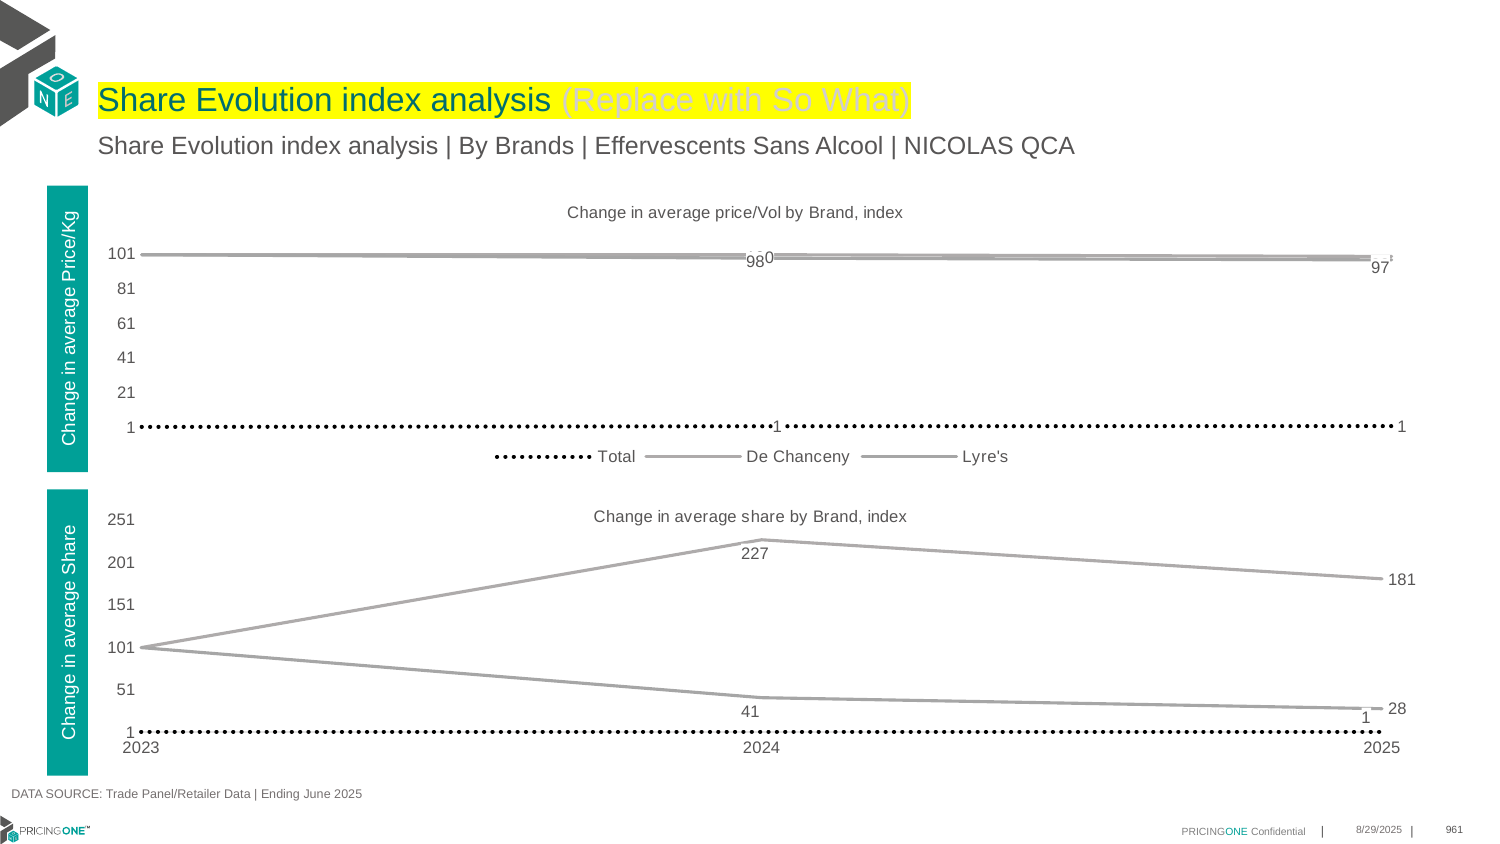

# Share Evolution index analysis (Replace with So What)
Share Evolution index analysis | By Brands | Effervescents Sans Alcool | NICOLAS QCA

### Chart: Change in average price/Vol by Brand, index

| Category | Total | De Chanceny | Lyre's |
|---|---|---|---|
| 2023 | 1.0 | 100.0 | 100.0 |
| 2024 | 1.3645717045942465 | 100.0 | 98.0 |
| 2025 | 1.476443752683555 | 99.0 | 97.0 |
Change in average Price/Kg

### Chart: Change in average share by Brand, index

| Category | Total | De Chanceny | Lyre's |
|---|---|---|---|
| 2023 | 1.0 | 100.0 | 100.0 |
| 2024 | 1.0 | 227.0 | 41.0 |
| 2025 | 1.0 | 181.0 | 28.0 |
Change in average Share
DATA SOURCE: Trade Panel/Retailer Data | Ending June 2025

8/29/2025
961